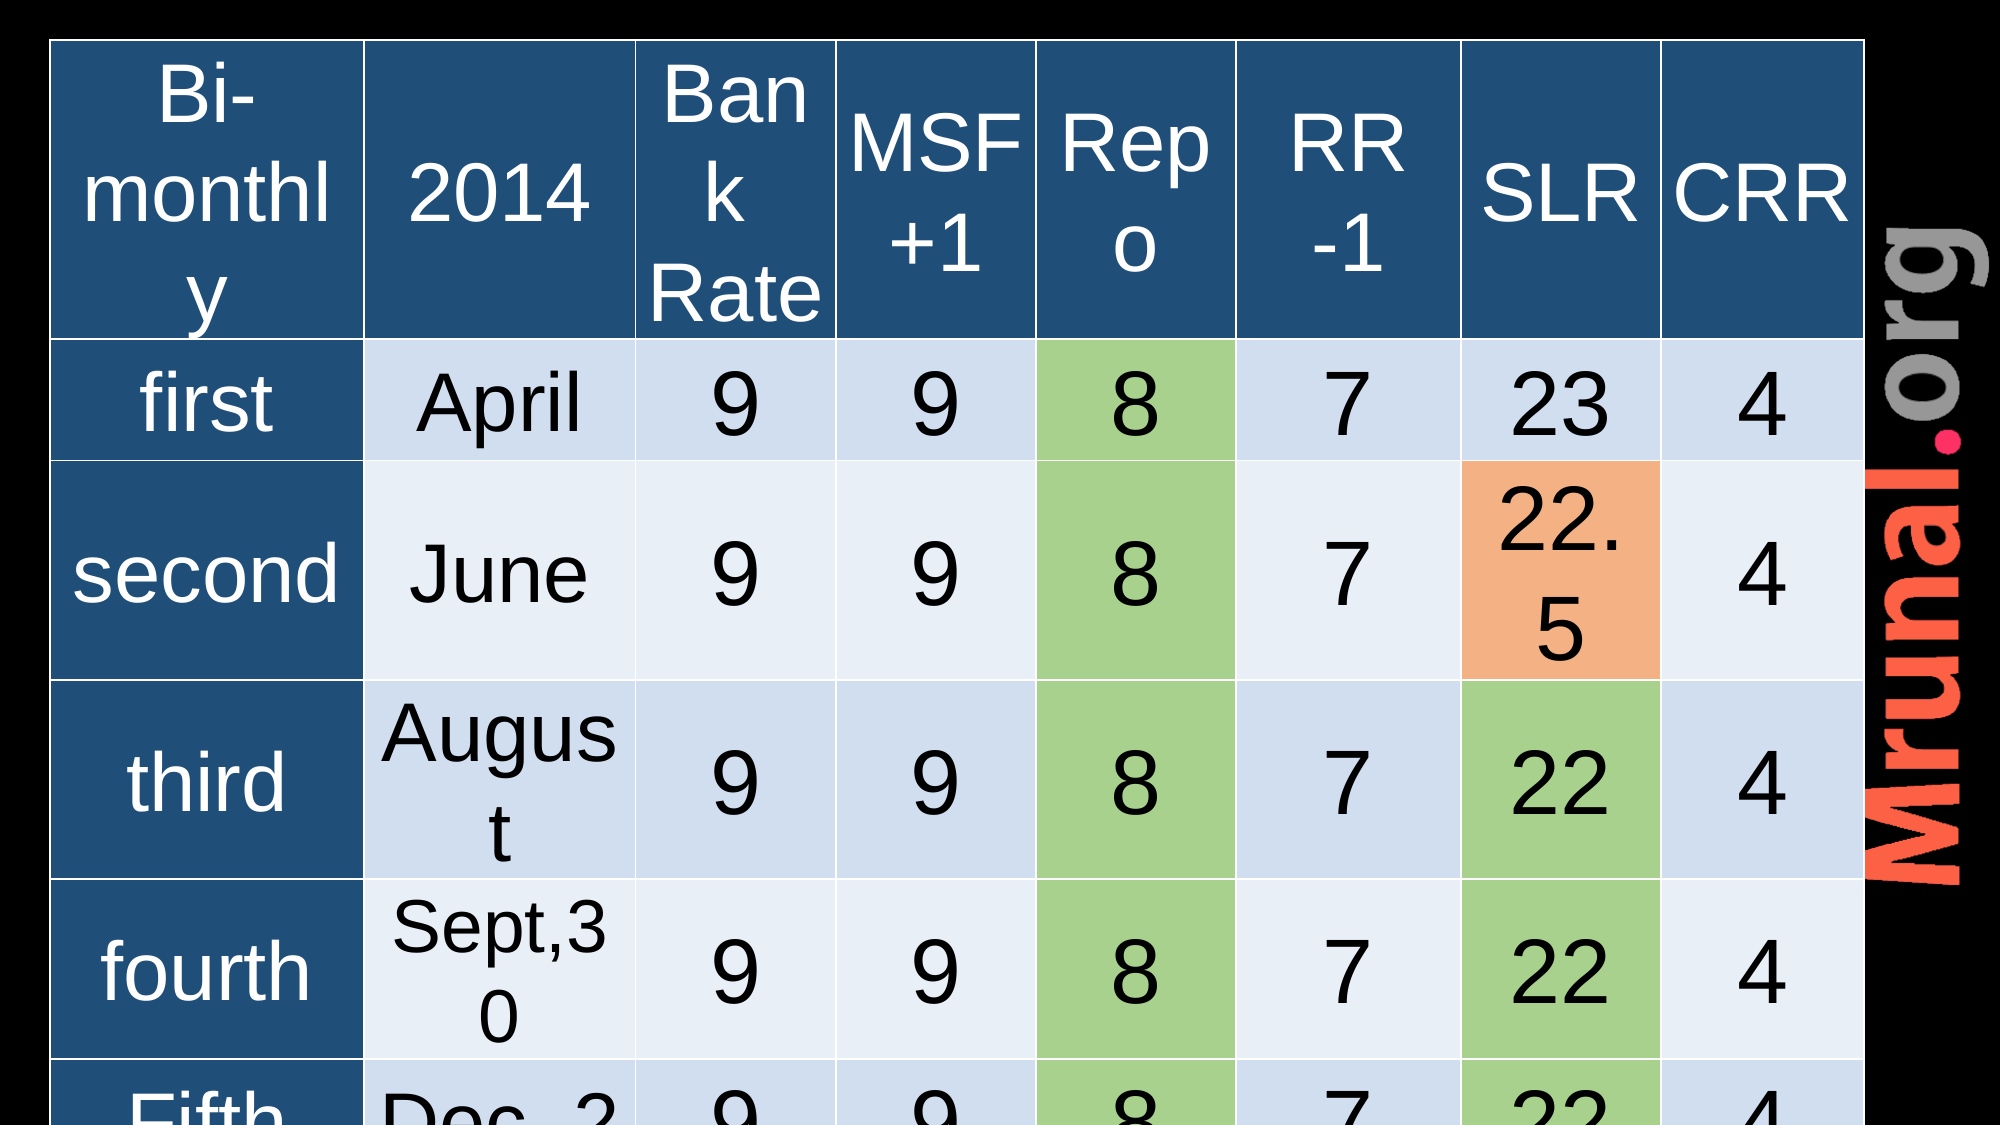

| Bi-monthly | 2014 | Bank Rate | MSF +1 | Repo | RR -1 | SLR | CRR |
| --- | --- | --- | --- | --- | --- | --- | --- |
| first | April | 9 | 9 | 8 | 7 | 23 | 4 |
| second | June | 9 | 9 | 8 | 7 | 22.5 | 4 |
| third | August | 9 | 9 | 8 | 7 | 22 | 4 |
| fourth | Sept,30 | 9 | 9 | 8 | 7 | 22 | 4 |
| Fifth | Dec, 2 | 9 | 9 | 8 | 7 | 22 | 4 |
| Surprize | 15/1/15 | 8.75 | 8.75 | 7.75 | 6.75 | 22 | 4 |
| Sixth | 3-Feb-15 |  |  |  |  |  |  |